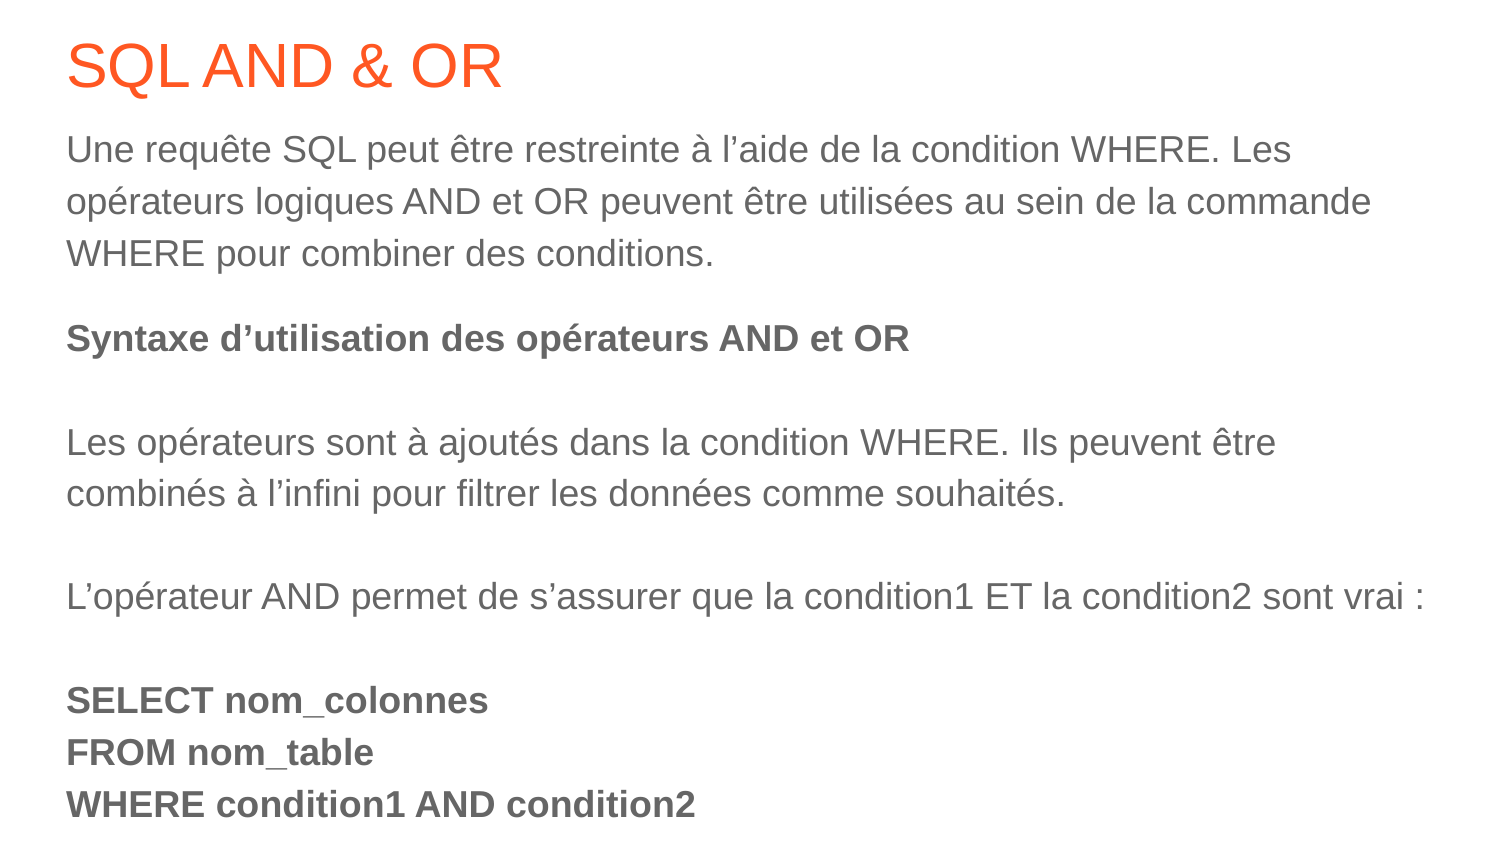

# SQL AND & OR
Une requête SQL peut être restreinte à l’aide de la condition WHERE. Les opérateurs logiques AND et OR peuvent être utilisées au sein de la commande WHERE pour combiner des conditions.
Syntaxe d’utilisation des opérateurs AND et OR
Les opérateurs sont à ajoutés dans la condition WHERE. Ils peuvent être combinés à l’infini pour filtrer les données comme souhaités.
L’opérateur AND permet de s’assurer que la condition1 ET la condition2 sont vrai :
SELECT nom_colonnes
FROM nom_table
WHERE condition1 AND condition2